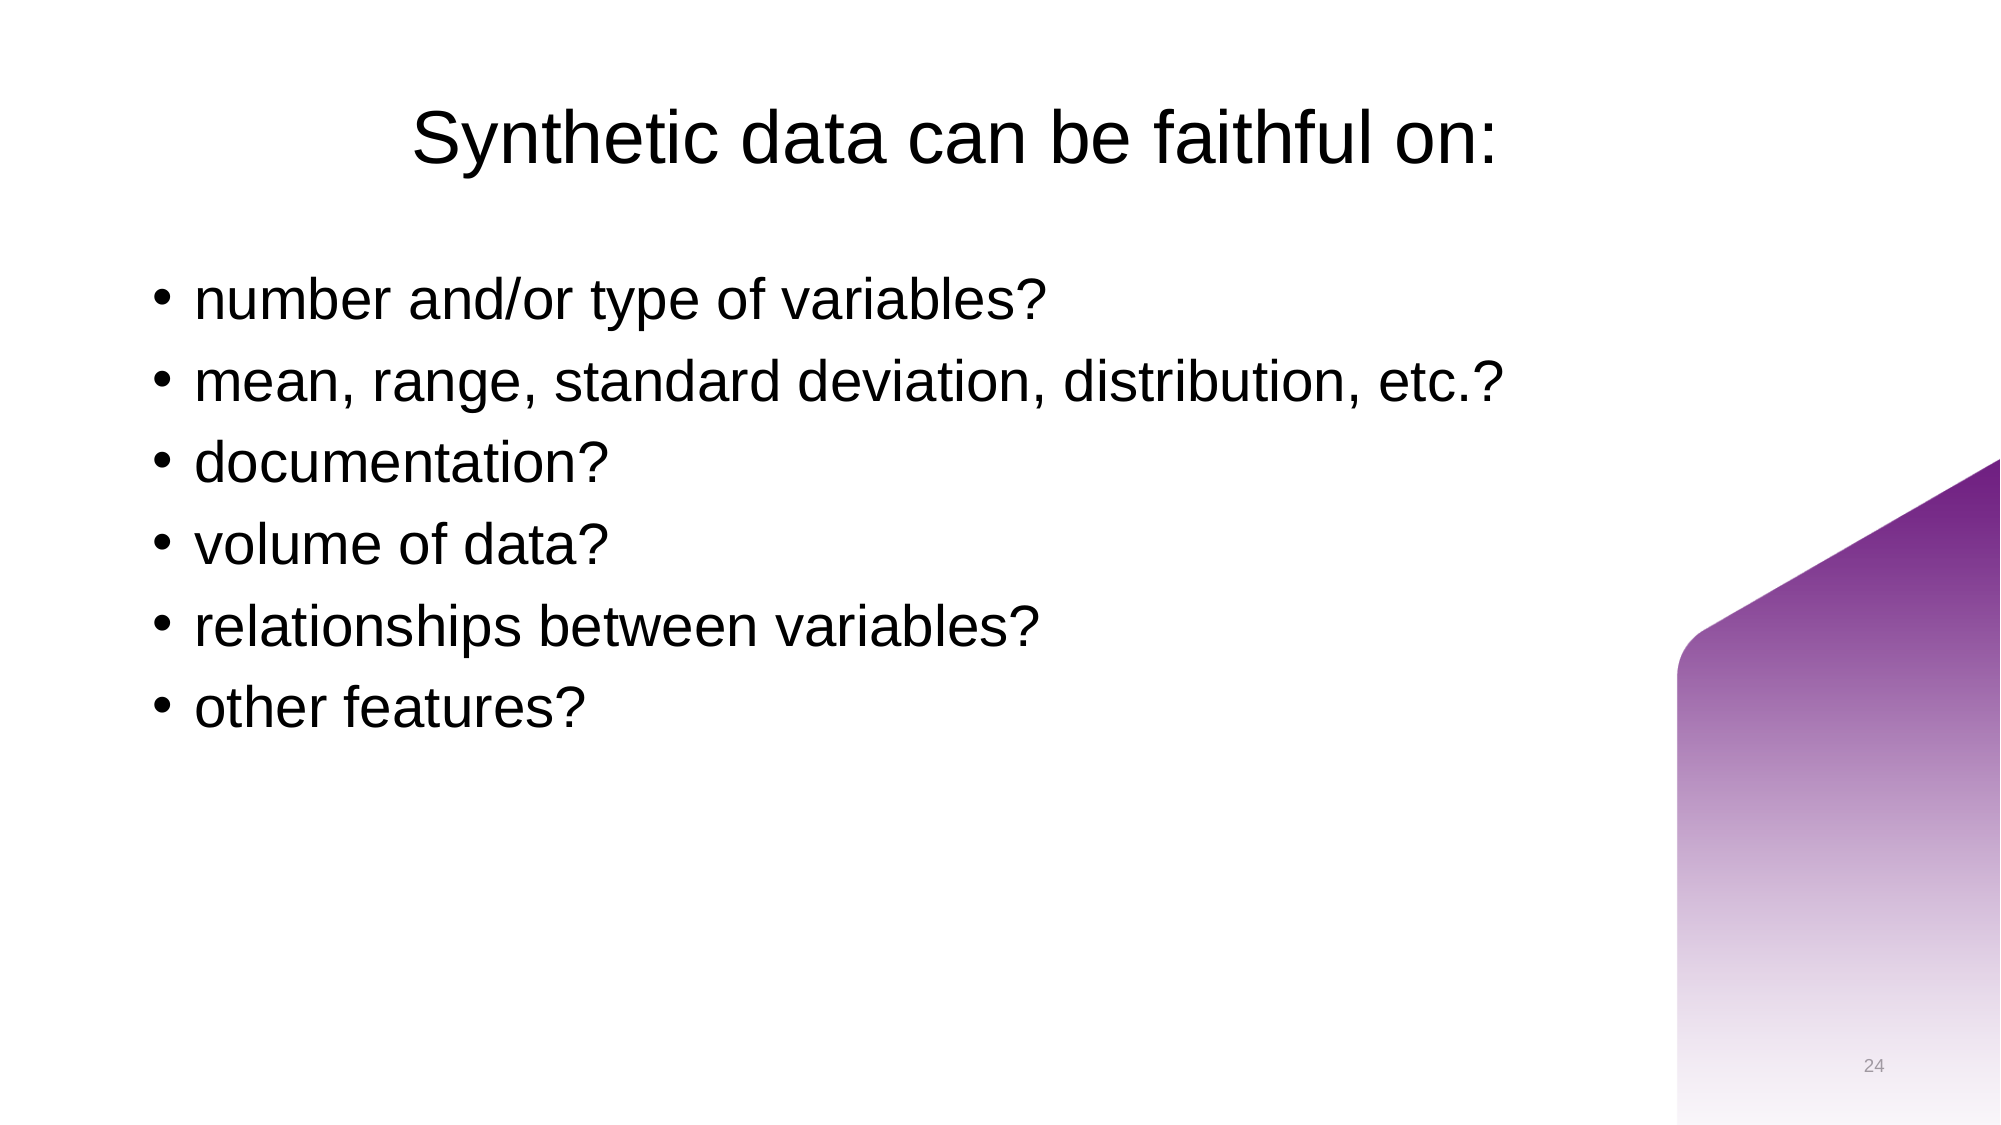

# Synthetic data can be faithful on:
number and/or type of variables?
mean, range, standard deviation, distribution, etc.?
documentation?
volume of data?
relationships between variables?
other features?
24